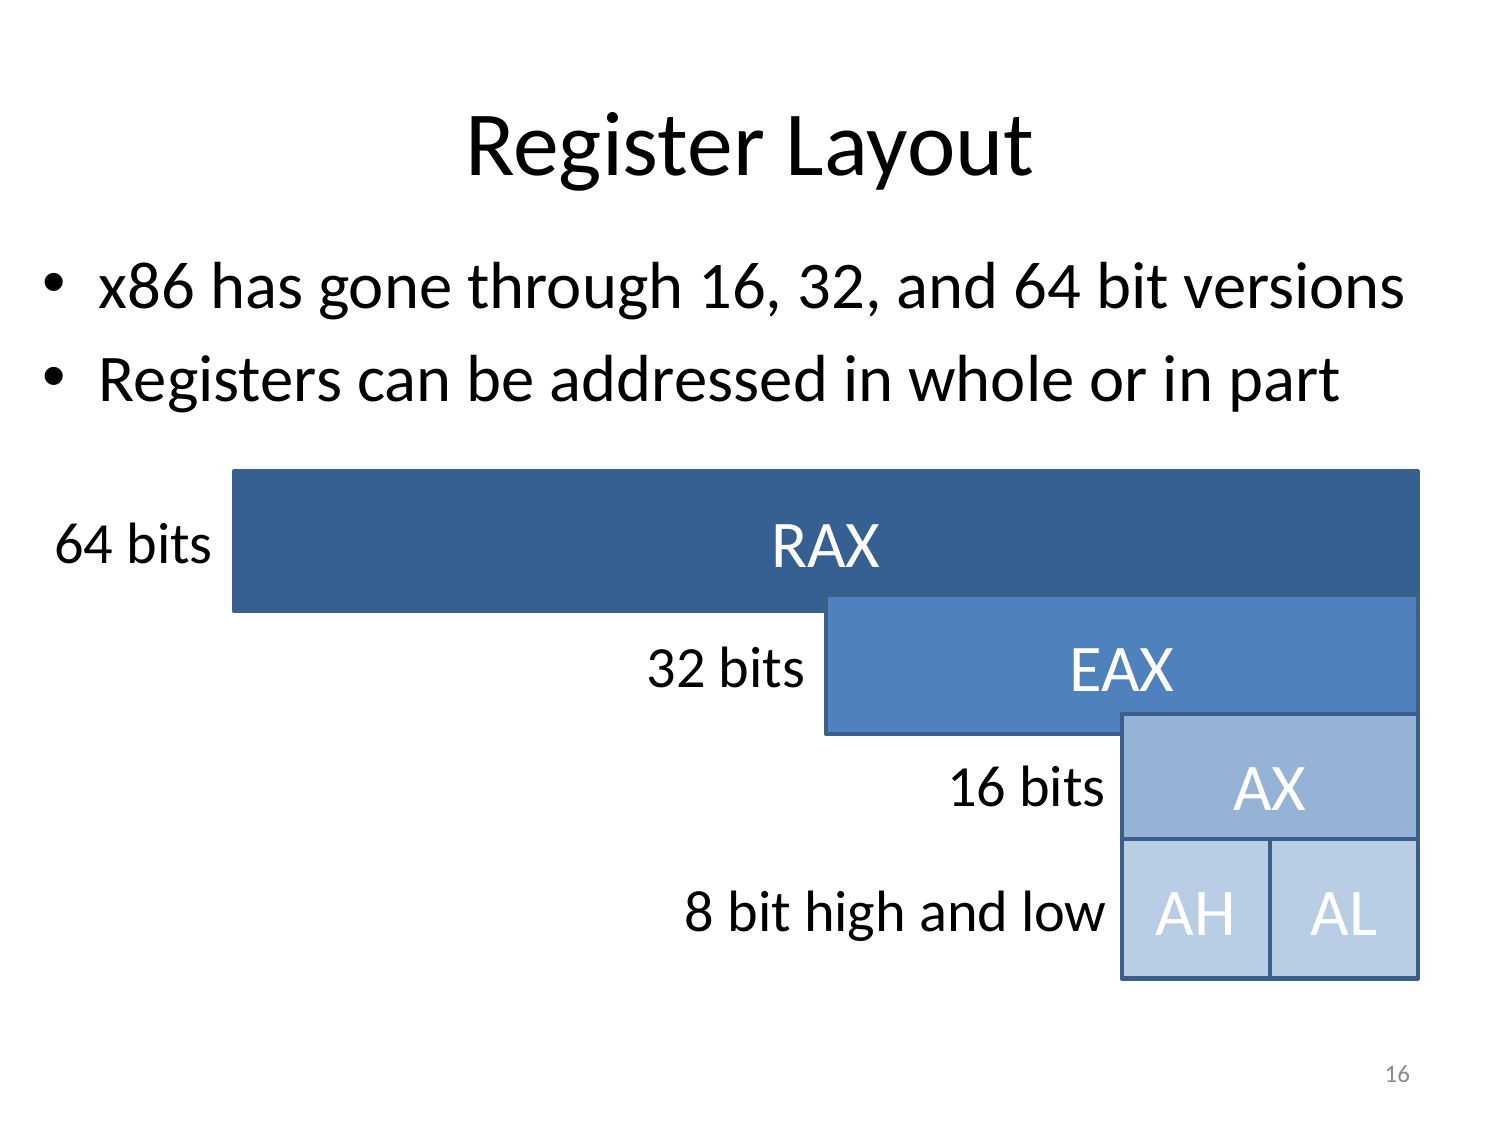

# Register Layout
x86 has gone through 16, 32, and 64 bit versions
Registers can be addressed in whole or in part
RAX
64 bits
EAX
32 bits
AX
16 bits
AH
AL
8 bit high and low
16